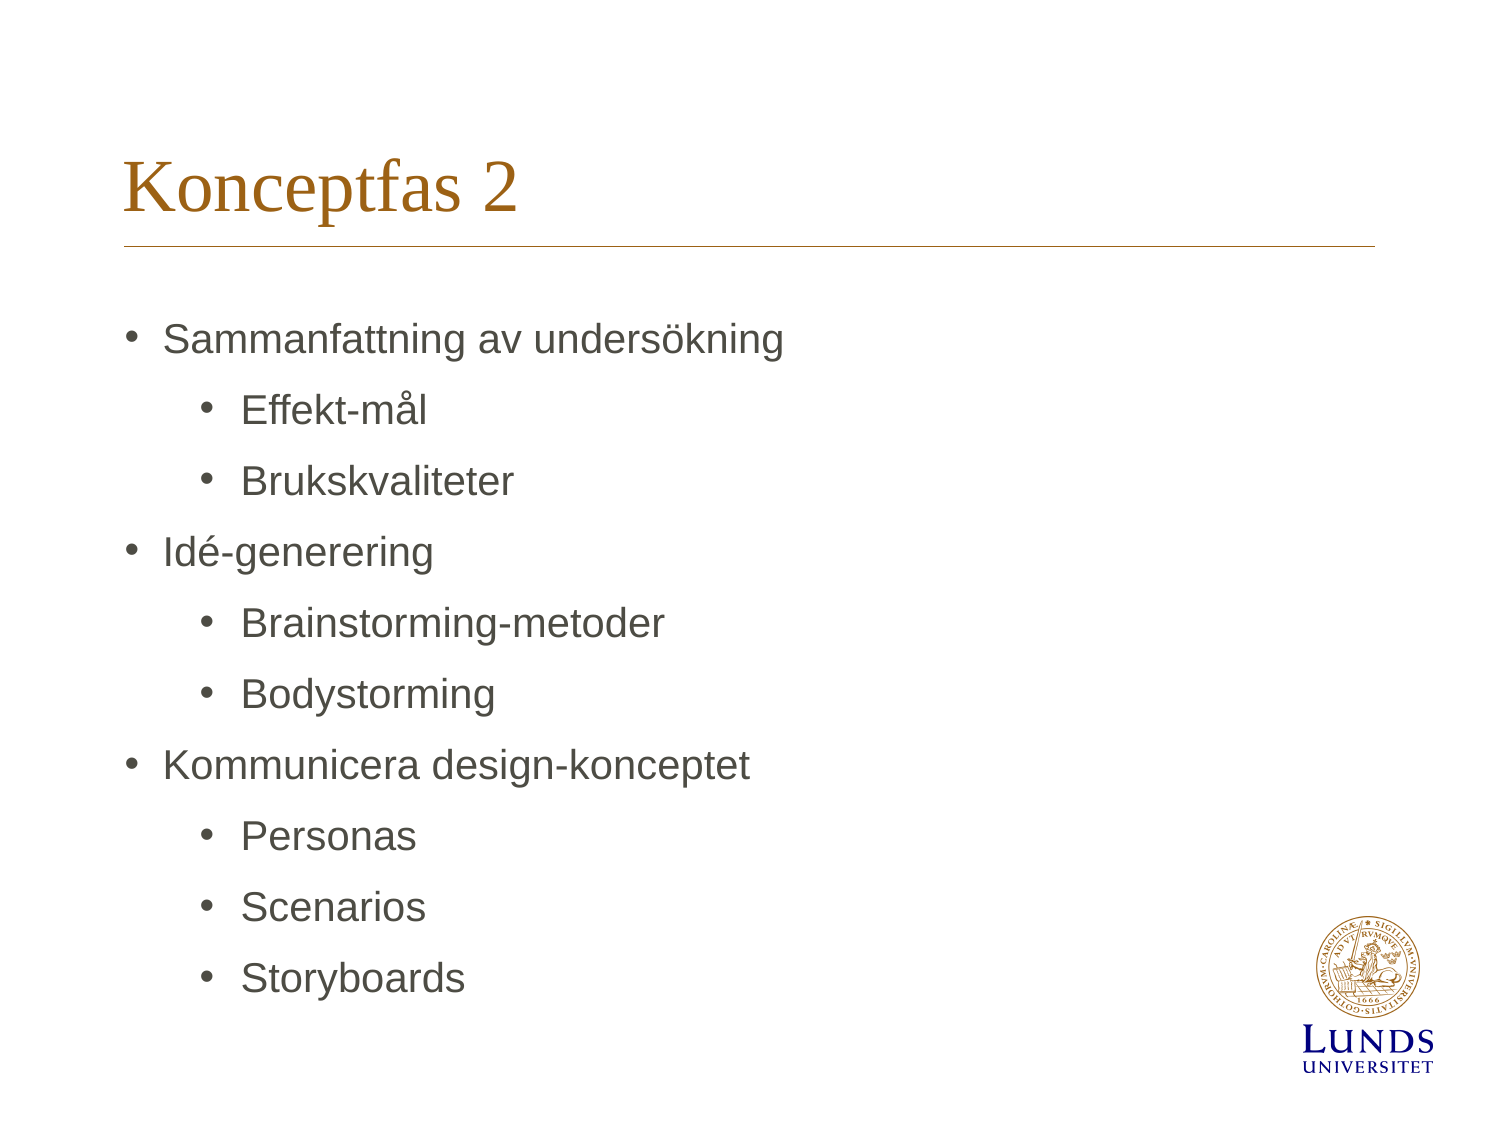

# Konceptfas 2
Sammanfattning av undersökning
Effekt-mål
Brukskvaliteter
Idé-generering
Brainstorming-metoder
Bodystorming
Kommunicera design-konceptet
Personas
Scenarios
Storyboards